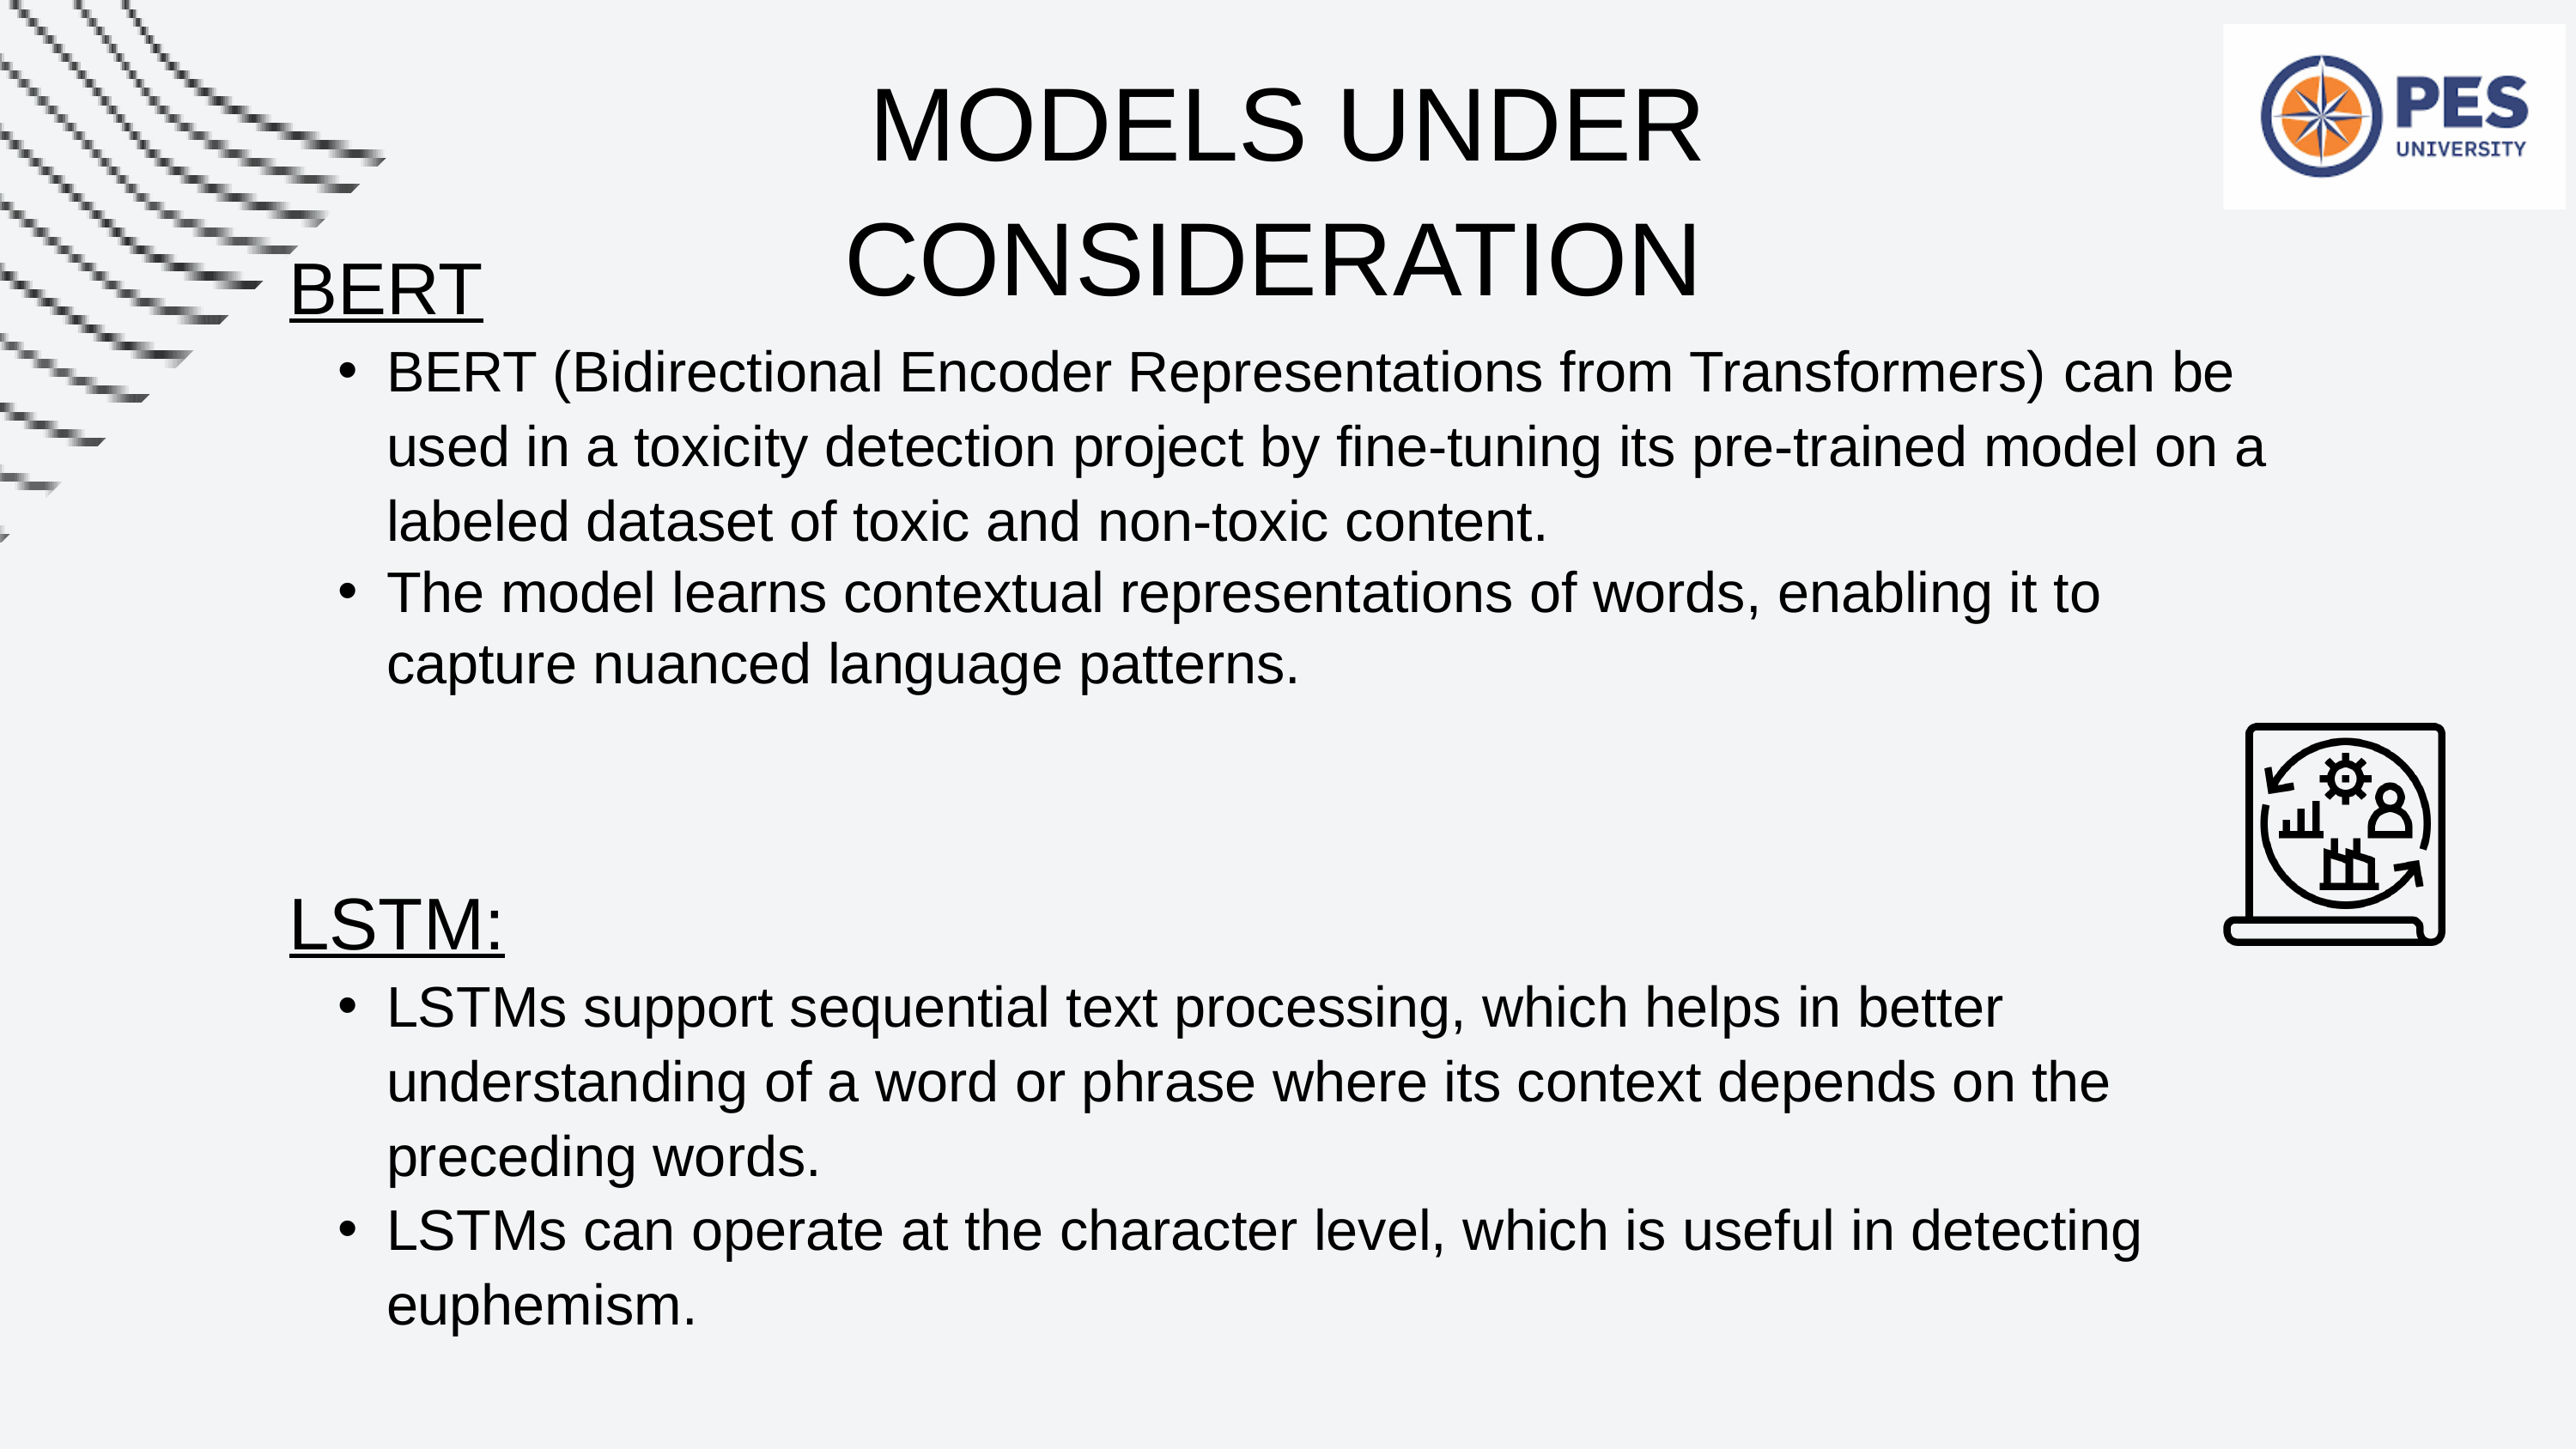

MODELS UNDER CONSIDERATION

BERT
BERT (Bidirectional Encoder Representations from Transformers) can be used in a toxicity detection project by fine-tuning its pre-trained model on a labeled dataset of toxic and non-toxic content.
The model learns contextual representations of words, enabling it to capture nuanced language patterns.

LSTM:
LSTMs support sequential text processing, which helps in better understanding of a word or phrase where its context depends on the preceding words.
LSTMs can operate at the character level, which is useful in detecting euphemism.